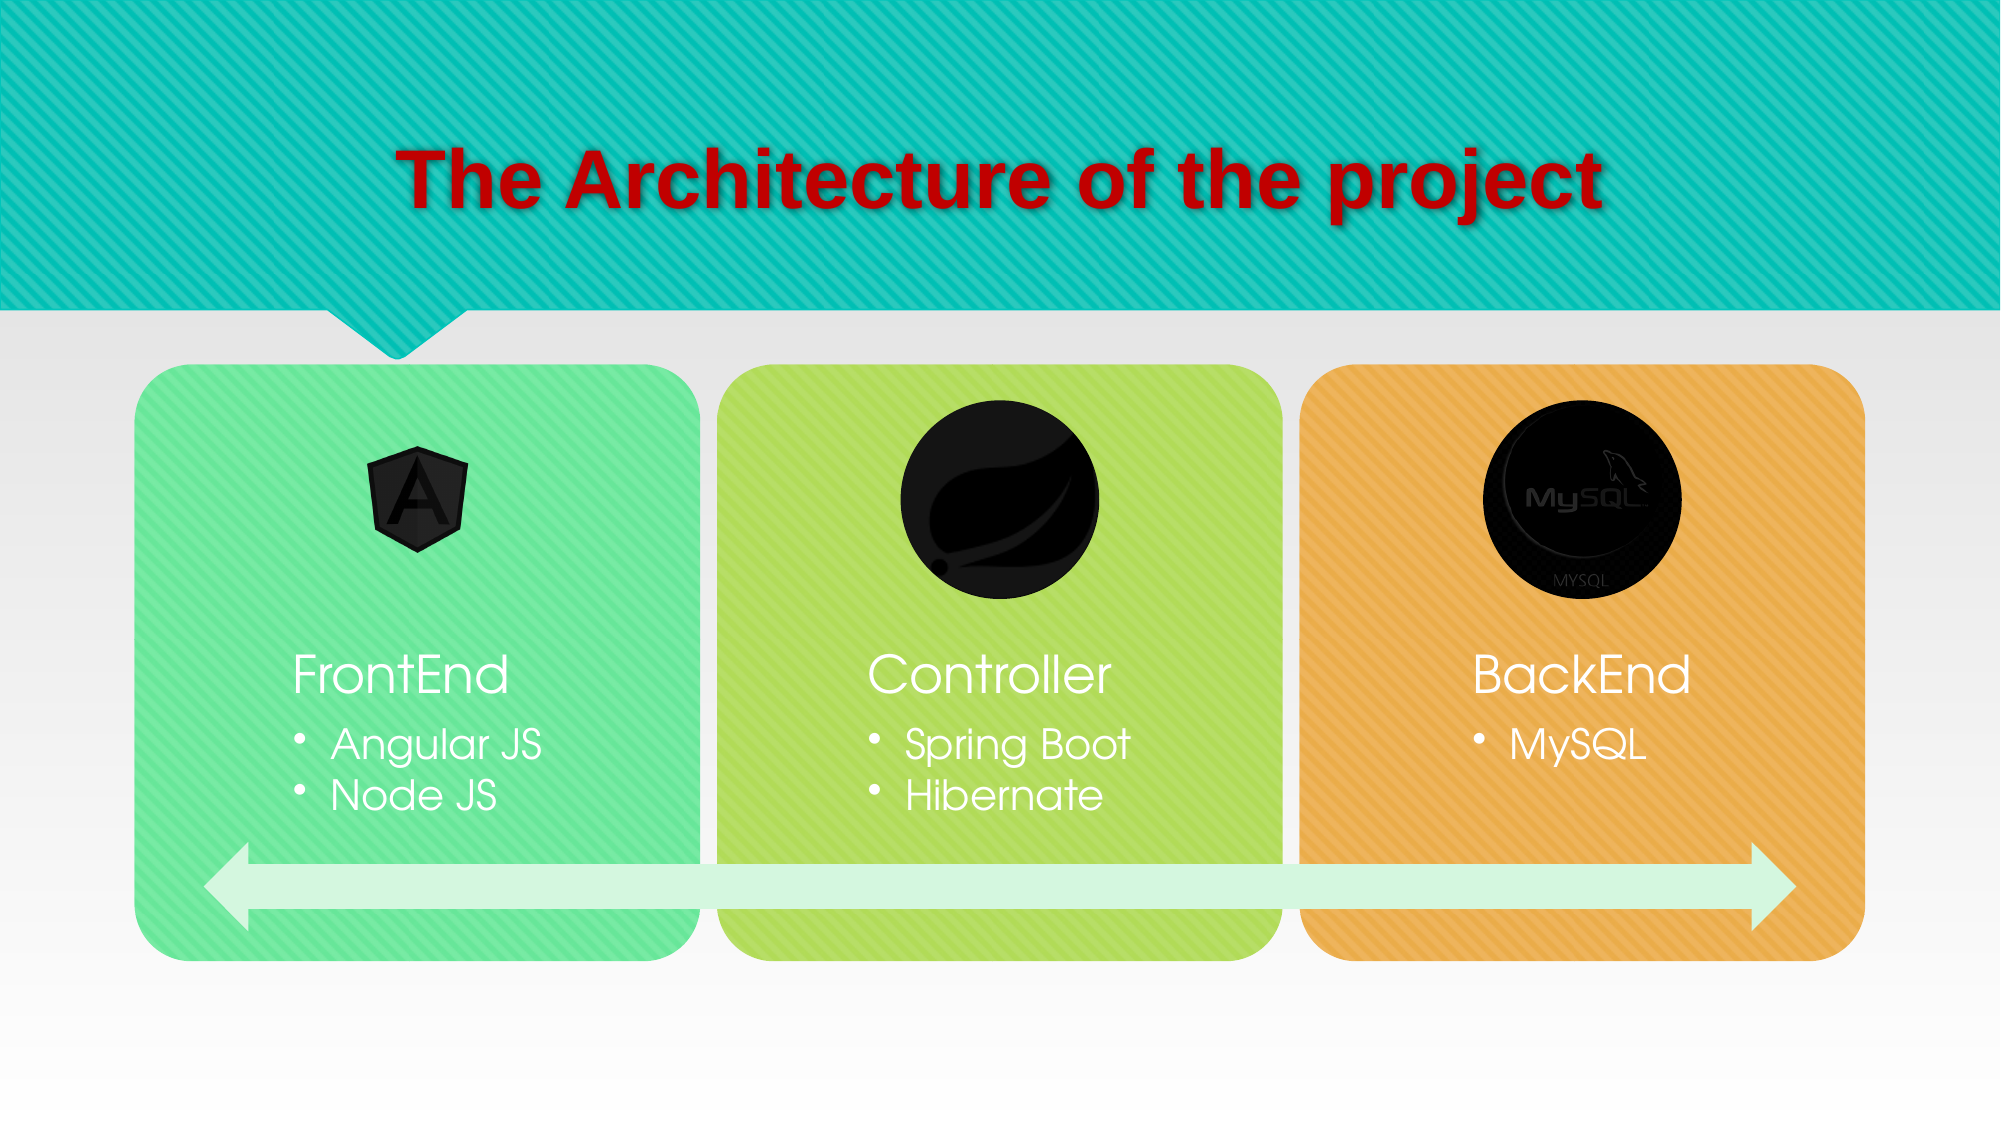

# The Architecture of the project
FrontEnd
Angular JS
Node JS
Controller
Spring Boot
Hibernate
BackEnd
MySQL